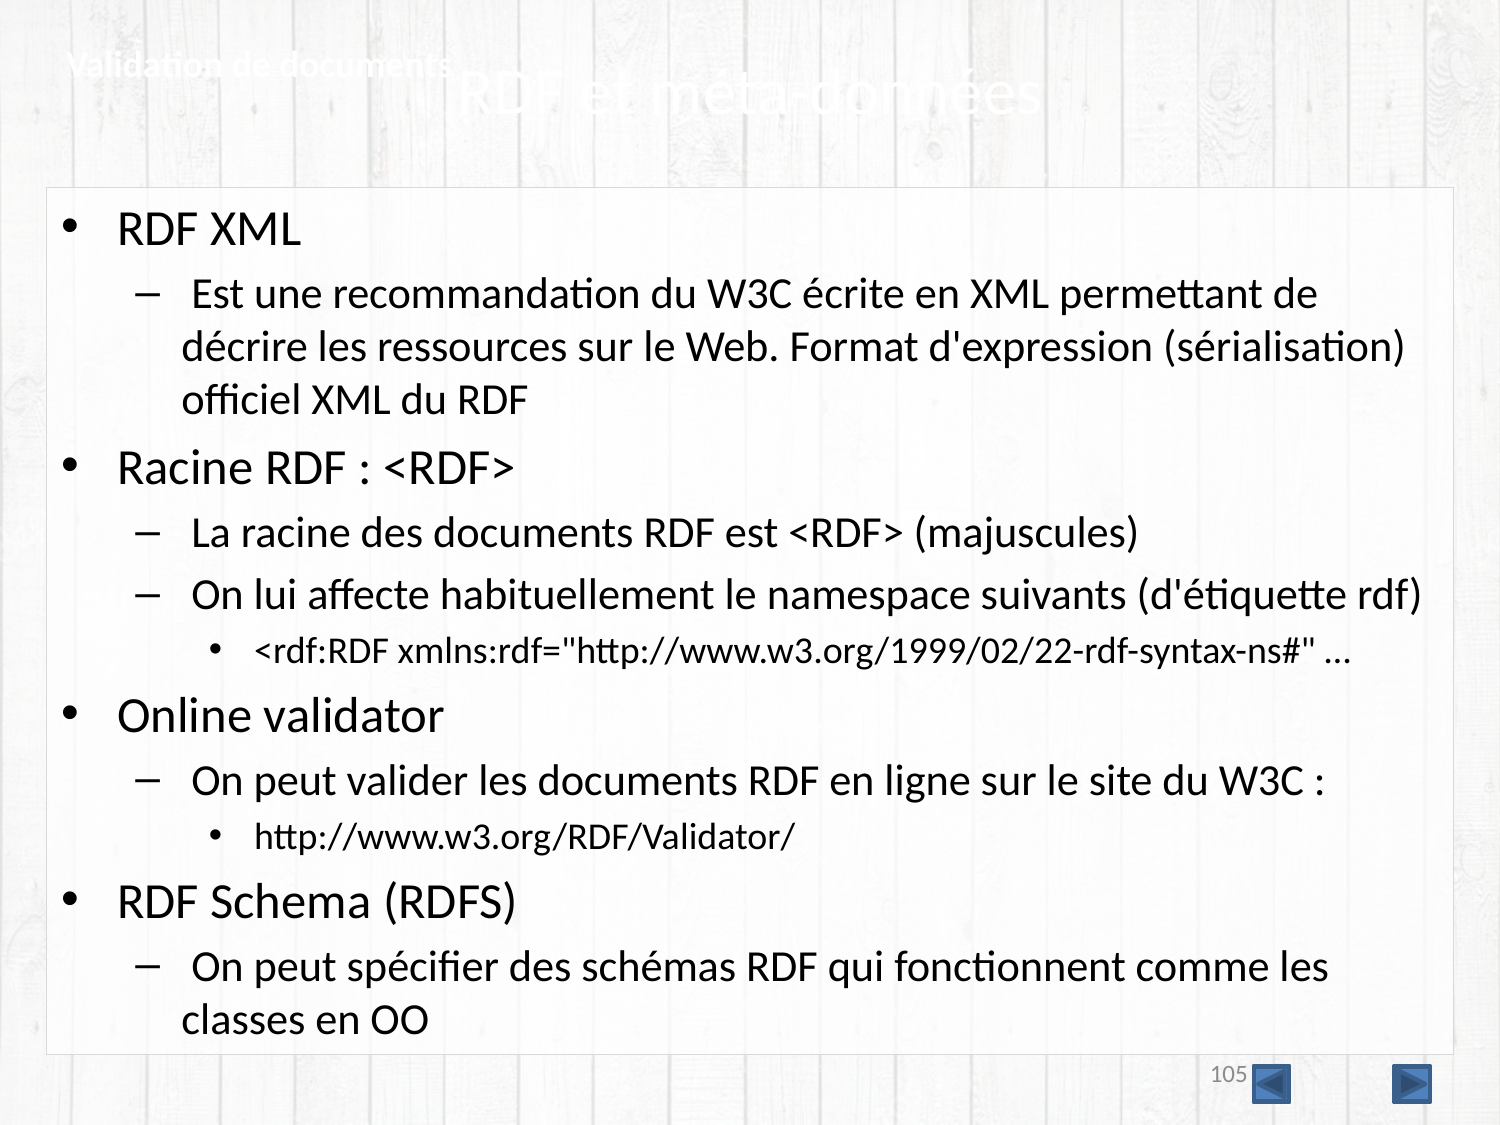

Validation de documents
# RDF et méta-données
RDF XML
 Est une recommandation du W3C écrite en XML permettant de décrire les ressources sur le Web. Format d'expression (sérialisation) officiel XML du RDF
Racine RDF : <RDF>
 La racine des documents RDF est <RDF> (majuscules)
 On lui affecte habituellement le namespace suivants (d'étiquette rdf)
 <rdf:RDF xmlns:rdf="http://www.w3.org/1999/02/22-rdf-syntax-ns#" …
Online validator
 On peut valider les documents RDF en ligne sur le site du W3C :
 http://www.w3.org/RDF/Validator/
RDF Schema (RDFS)
 On peut spécifier des schémas RDF qui fonctionnent comme les classes en OO
105